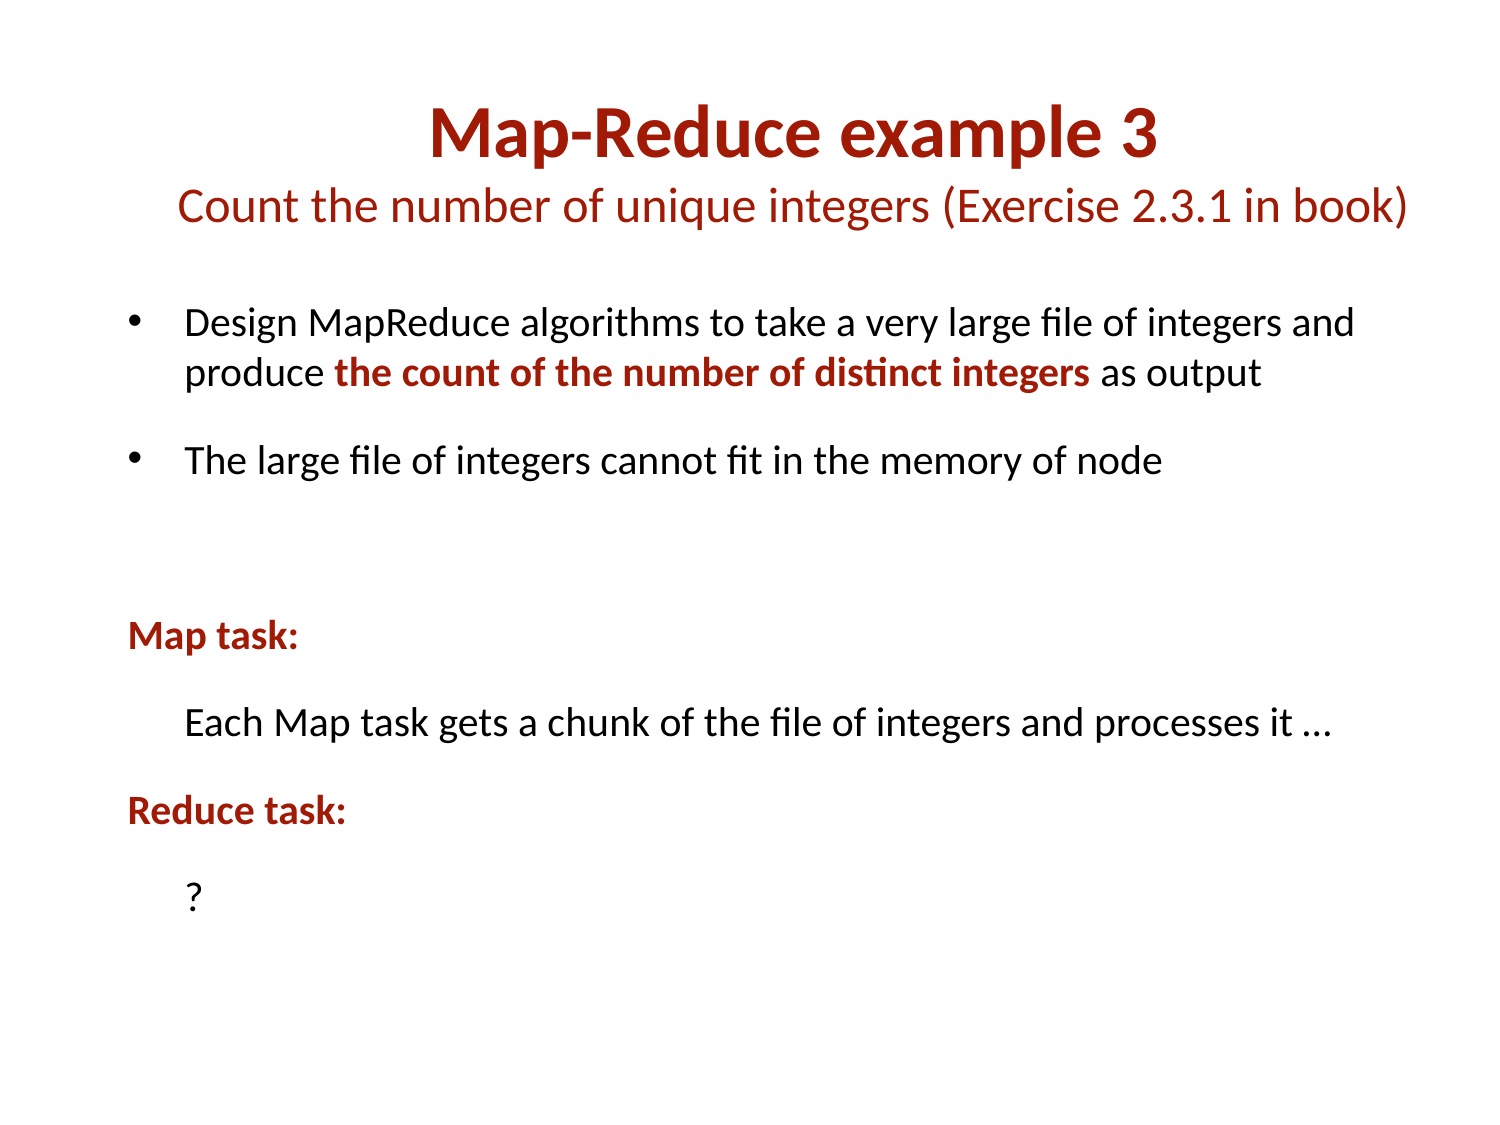

Map-Reduce example 3
Count the number of unique integers (Exercise 2.3.1 in book)
Design MapReduce algorithms to take a very large file of integers and produce the count of the number of distinct integers as output
The large file of integers cannot fit in the memory of node

Map task:
	Each Map task gets a chunk of the file of integers and processes it …
Reduce task:
	?